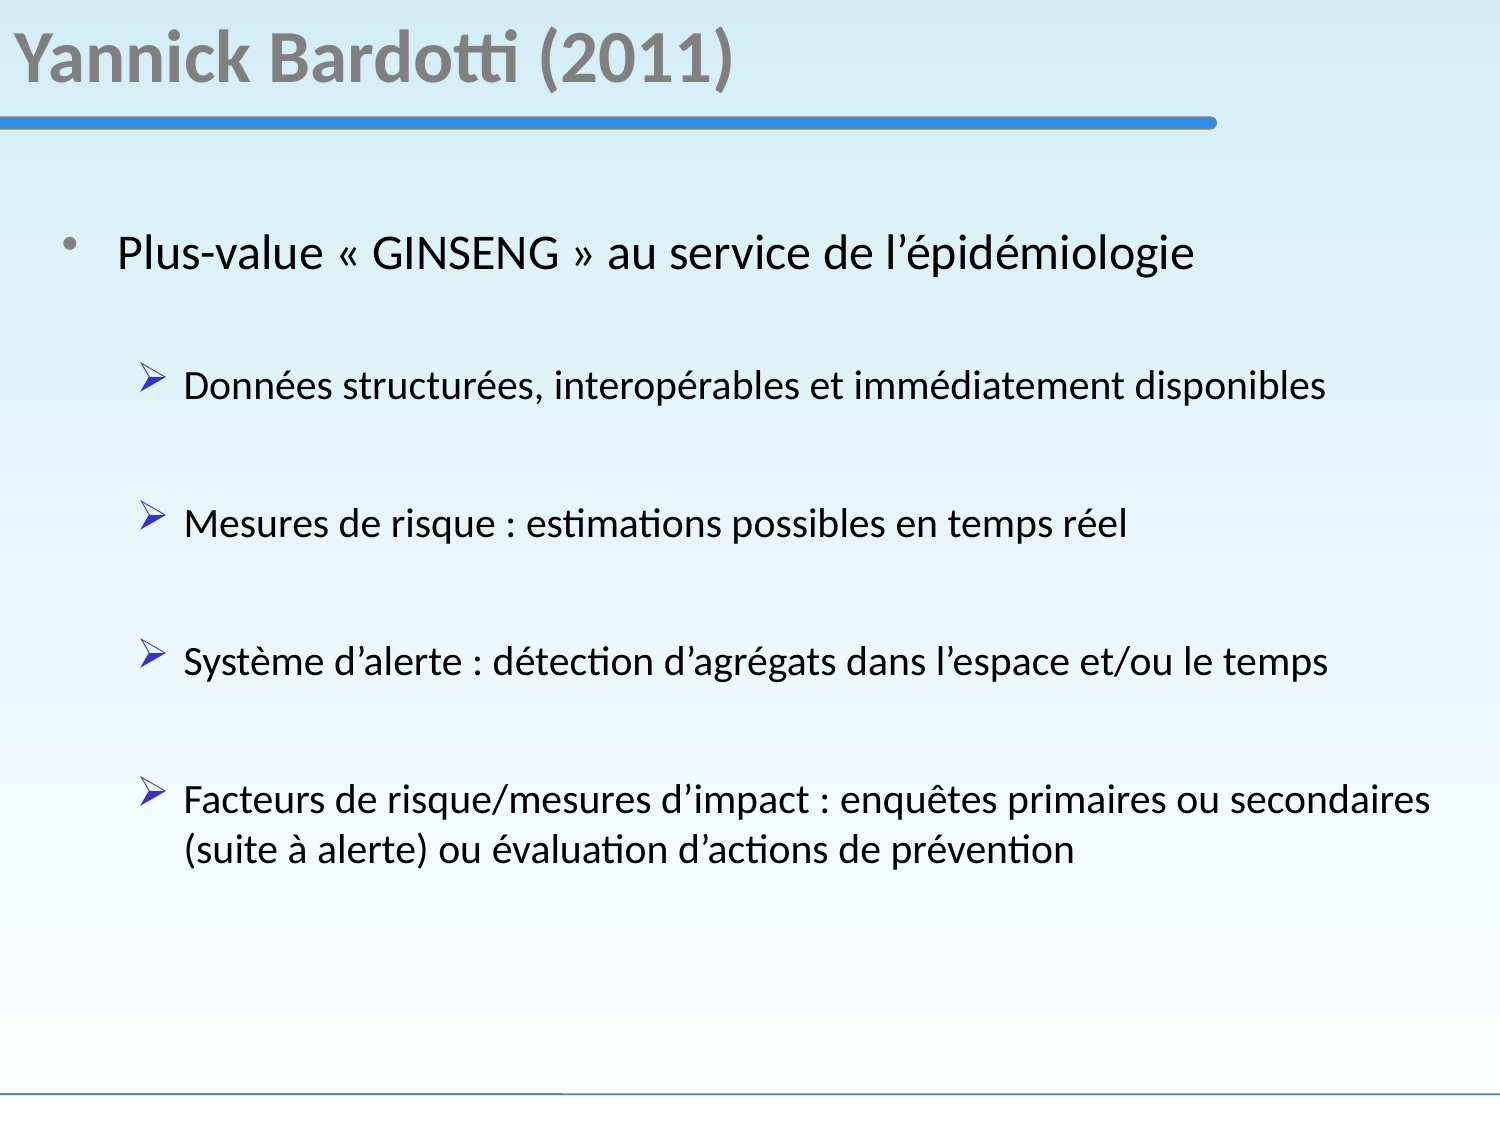

# Yannick Bardotti (2011)

Plus-value « GINSENG » au service de l’épidémiologie

Données structurées, interopérables et immédiatement disponibles

Mesures de risque : estimations possibles en temps réel

Système d’alerte : détection d’agrégats dans l’espace et/ou le temps

Facteurs de risque/mesures d’impact : enquêtes primaires ou secondaires (suite à alerte) ou évaluation d’actions de prévention